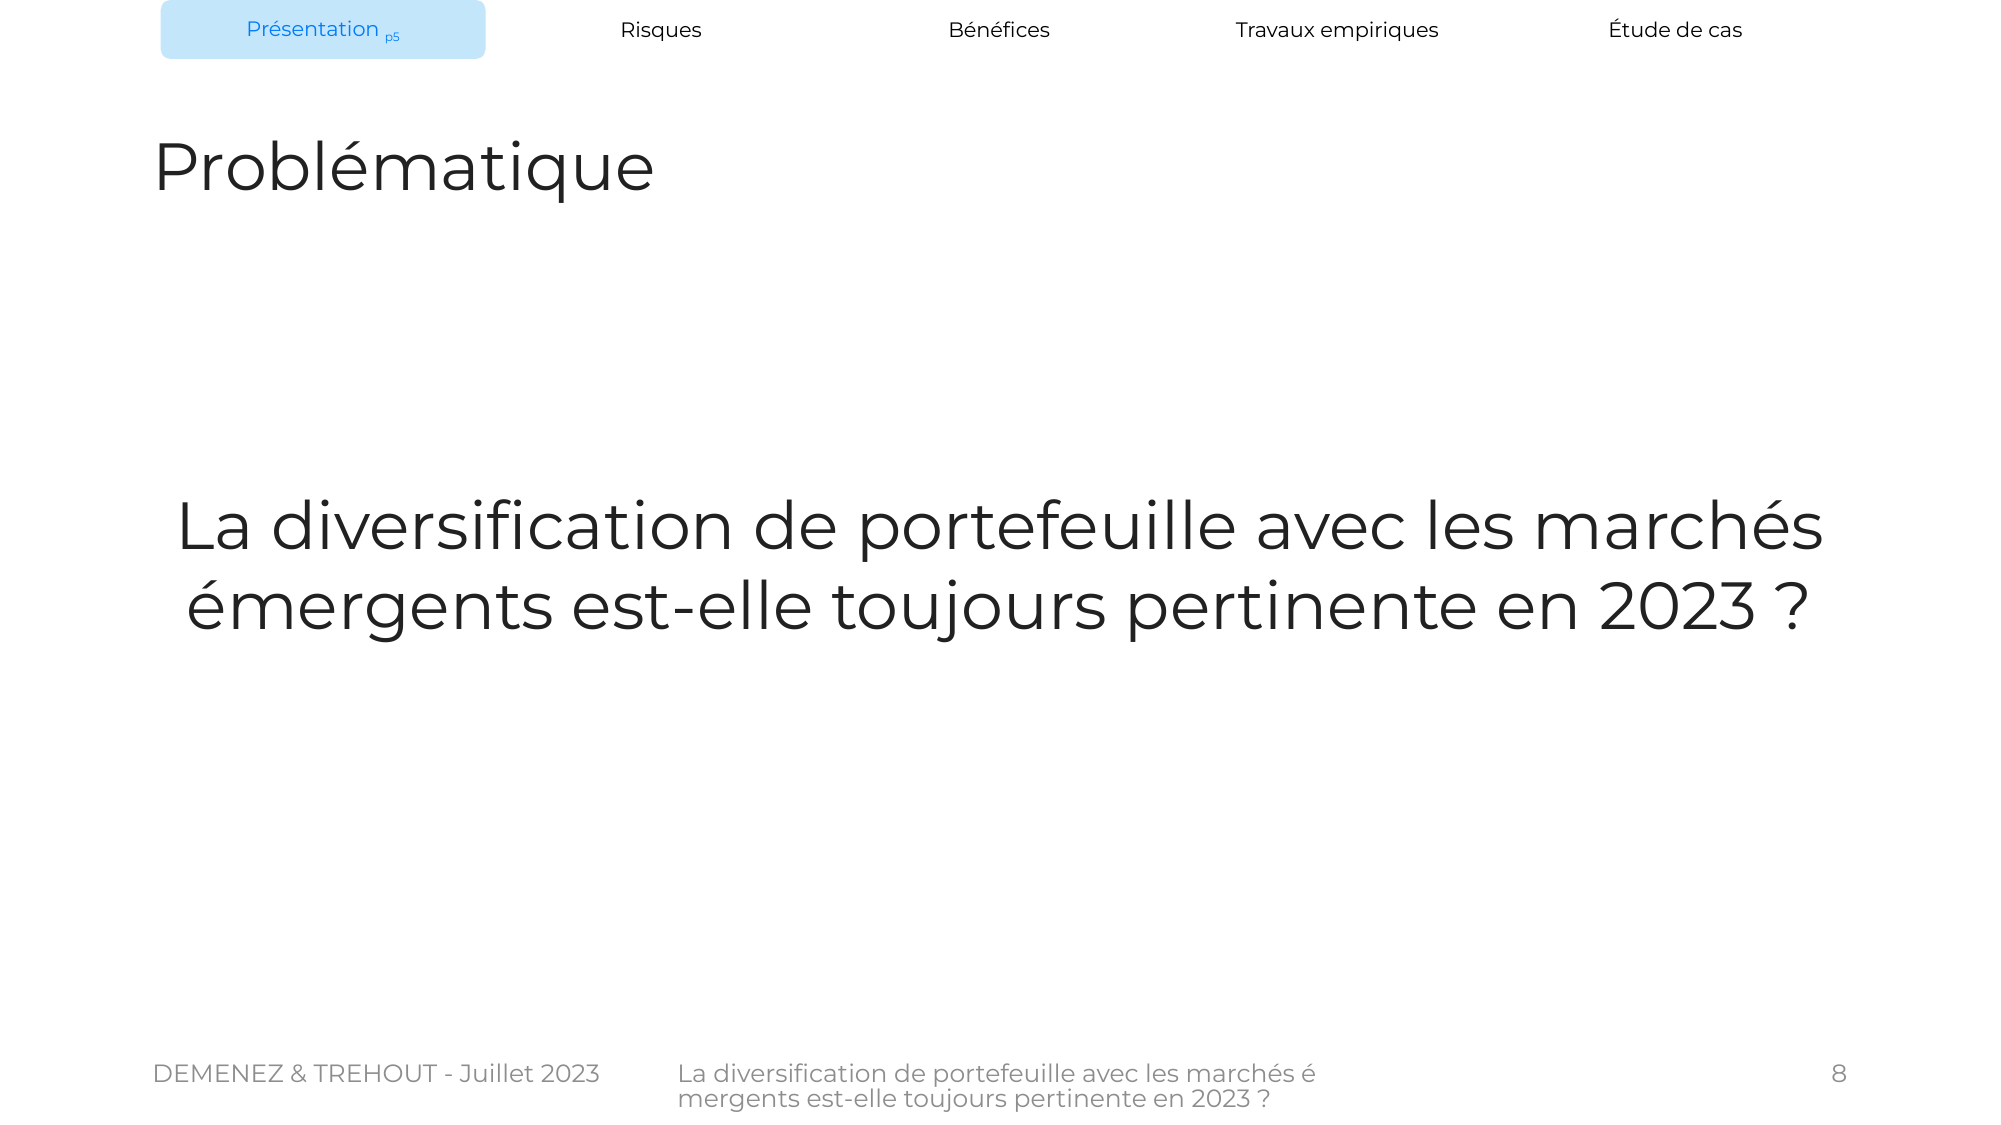

# Problématique
La diversification de portefeuille avec les marchés émergents est-elle toujours pertinente en 2023 ?
DEMENEZ & TREHOUT - Juillet 2023
La diversification de portefeuille avec les marchés émergents est-elle toujours pertinente en 2023 ?
8